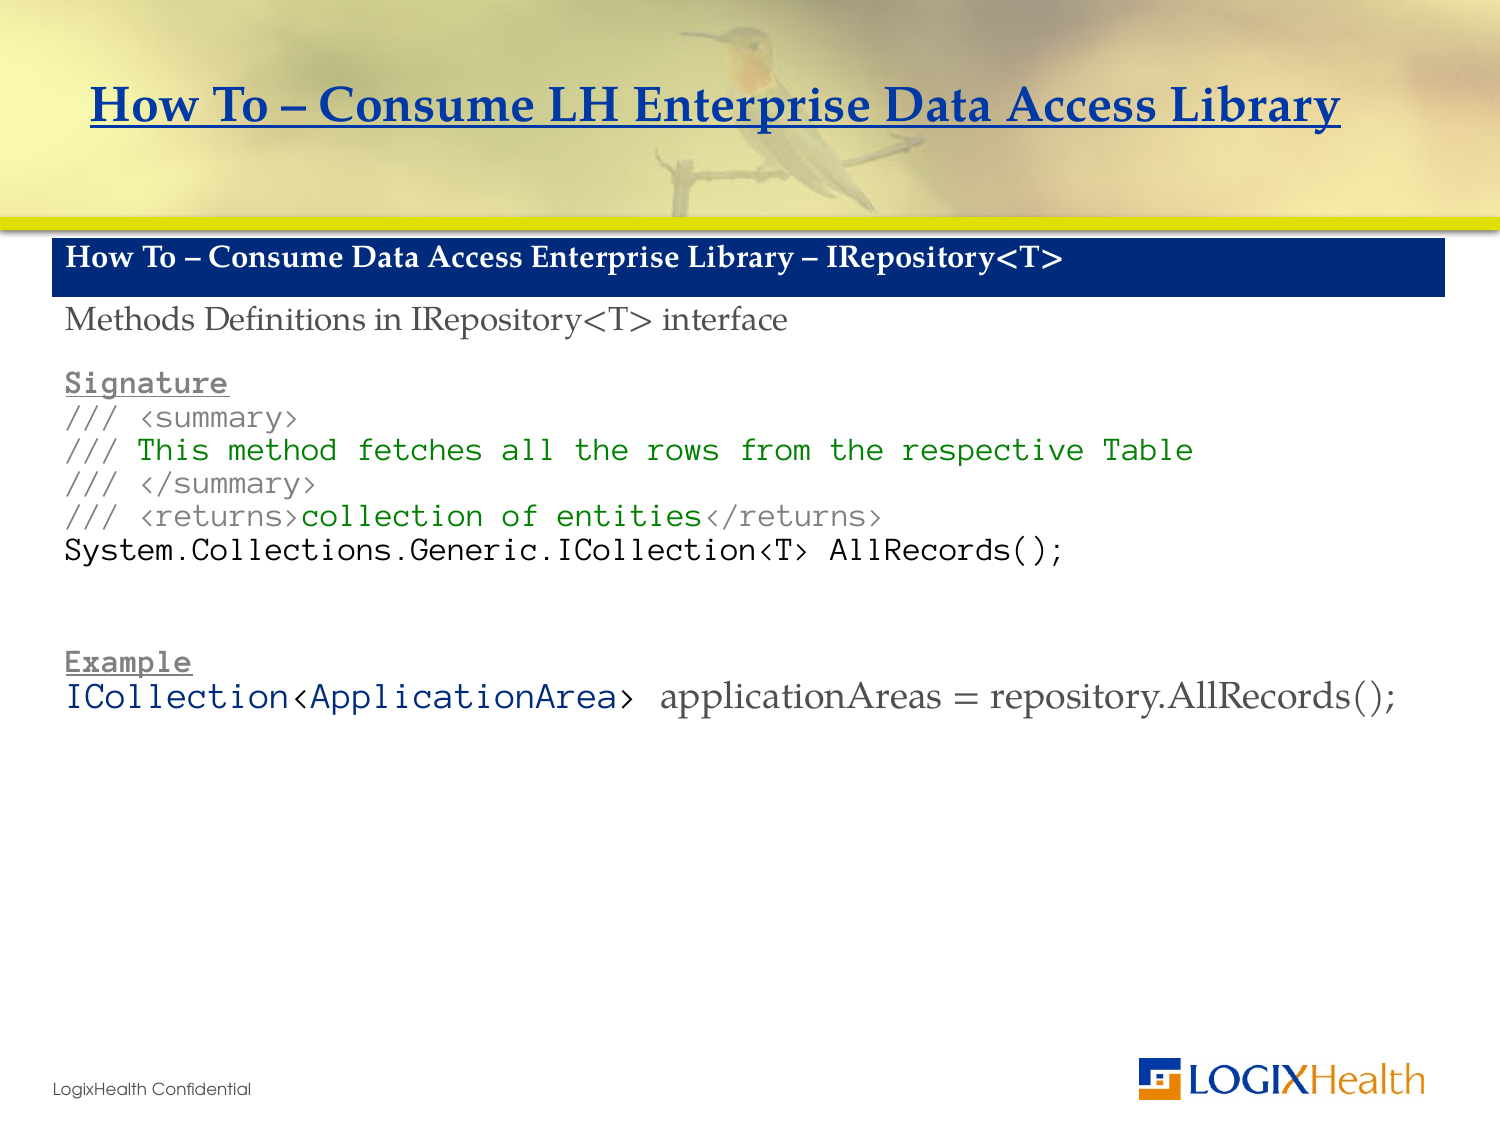

# How To – Consume LH Enterprise Data Access Library
| How To – Consume Data Access Enterprise Library – IRepository<T> |
| --- |
| Methods Definitions in IRepository<T> interface |
| Signature /// <summary> /// This method fetches all the rows from the respective Table /// </summary> /// <returns>collection of entities</returns> System.Collections.Generic.ICollection<T> AllRecords(); |
| Example ICollection<ApplicationArea> applicationAreas = repository.AllRecords(); |